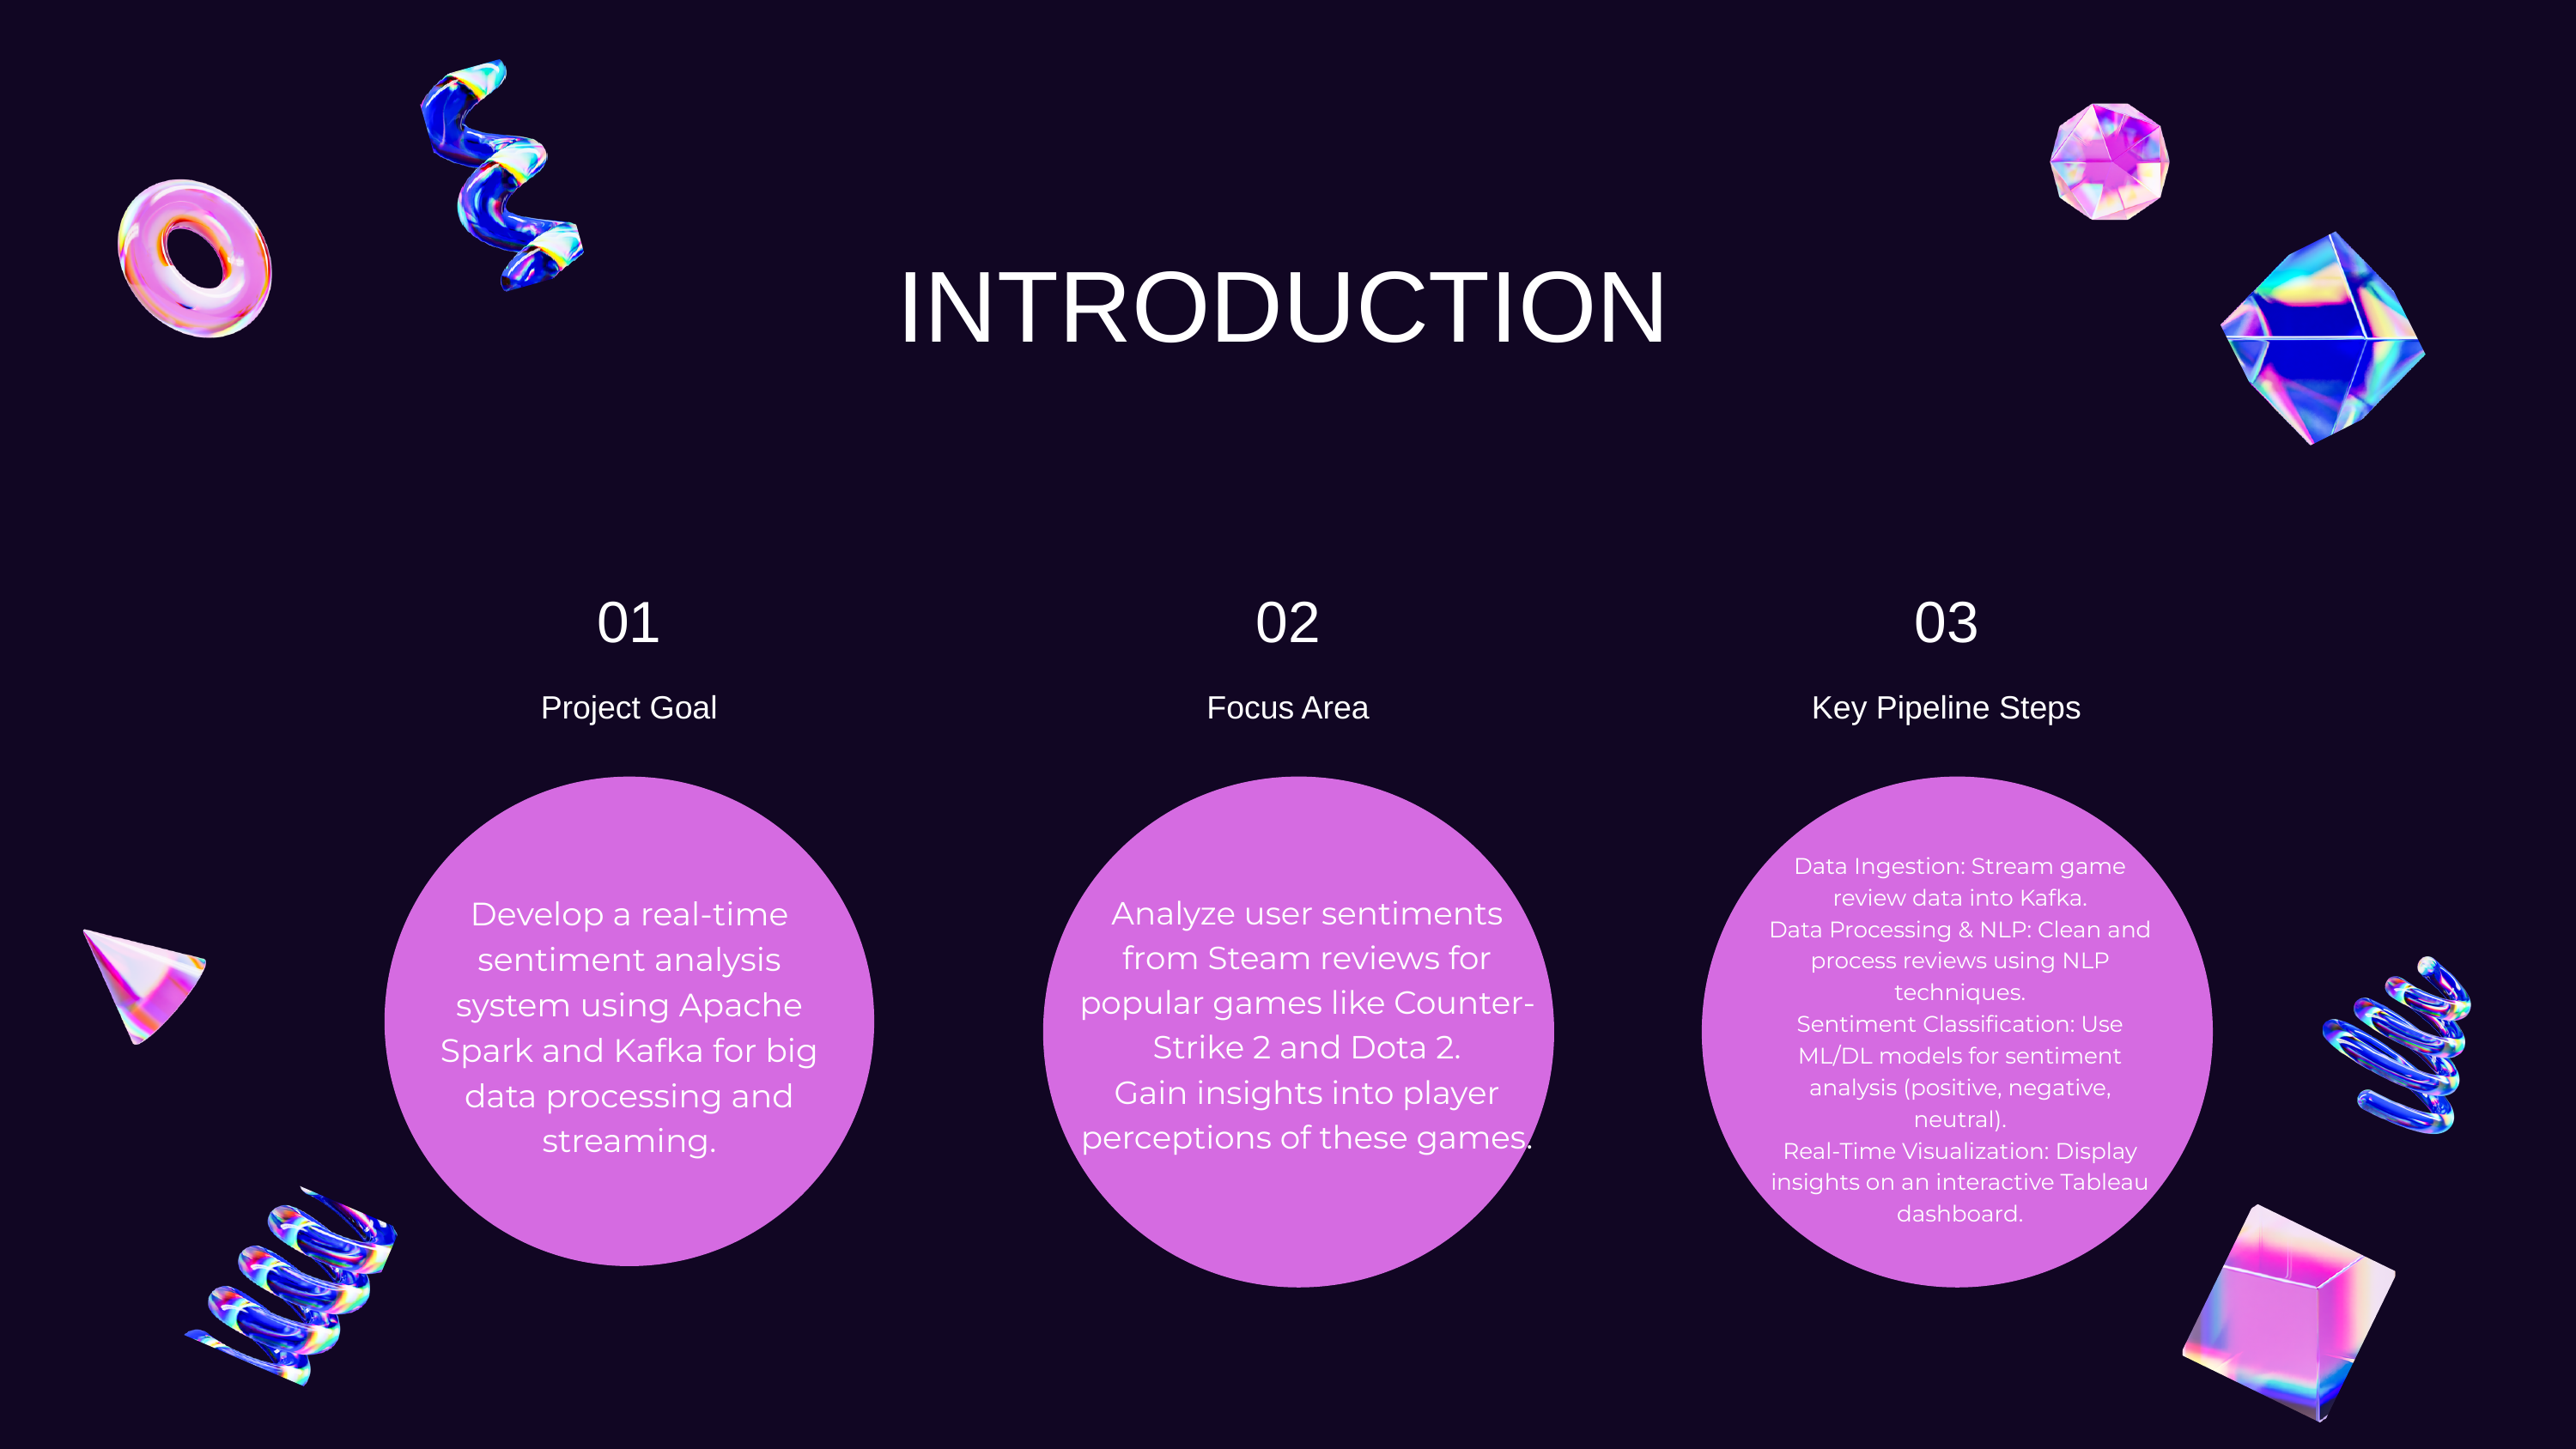

INTRODUCTION

01
02
03
Project Goal
Focus Area
Key Pipeline Steps

Data Ingestion: Stream game review data into Kafka.
Data Processing & NLP: Clean and process reviews using NLP techniques.
Sentiment Classification: Use ML/DL models for sentiment analysis (positive, negative, neutral).
Real-Time Visualization: Display insights on an interactive Tableau dashboard.

Develop a real-time sentiment analysis system using Apache Spark and Kafka for big data processing and streaming.
Analyze user sentiments from Steam reviews for popular games like Counter-Strike 2 and Dota 2.
Gain insights into player perceptions of these games.